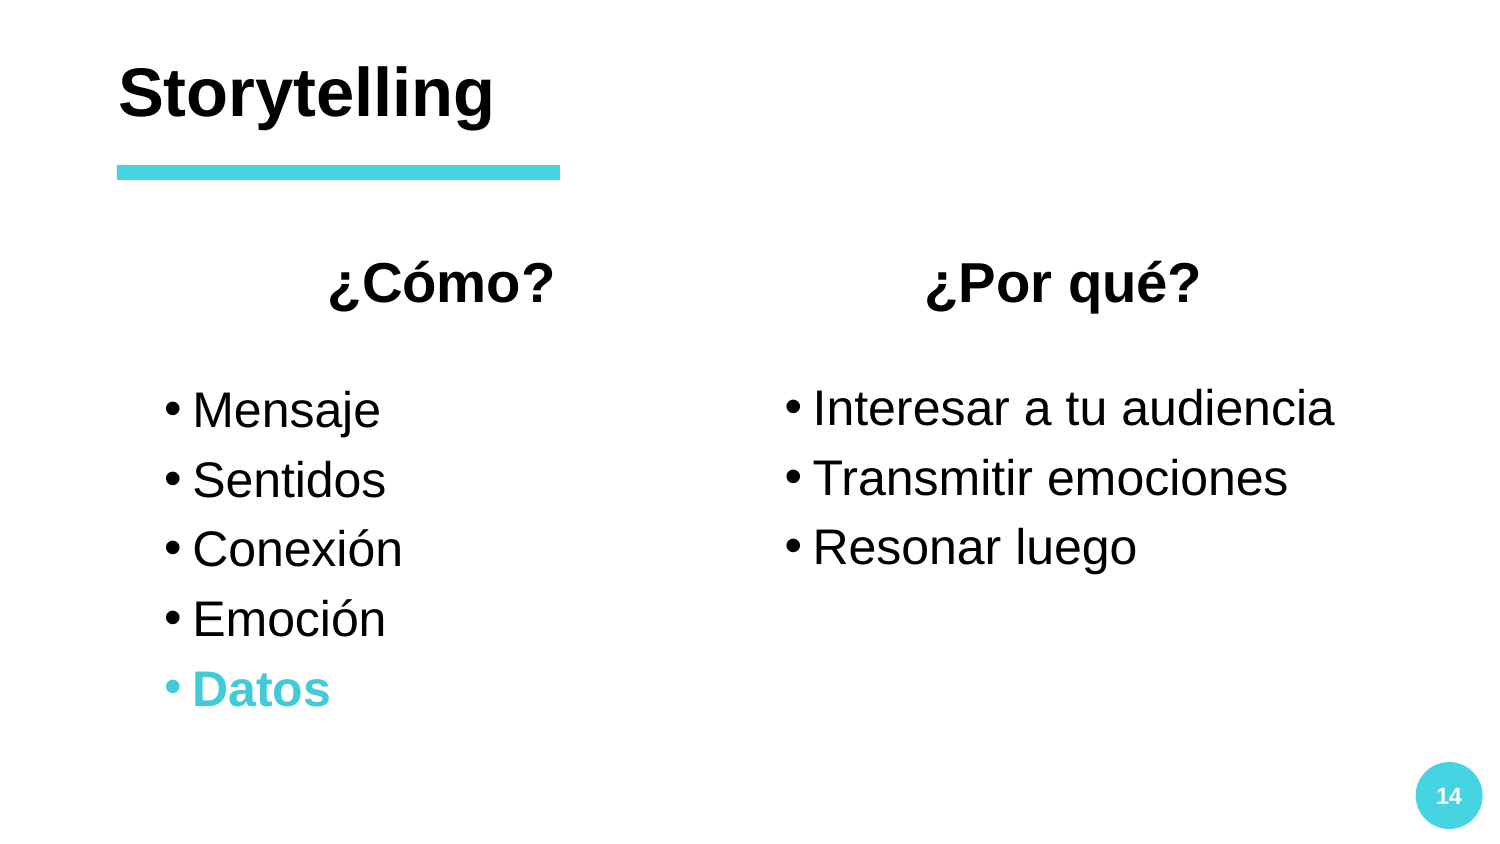

# Storytelling
¿Por qué?
¿Cómo?
Mensaje
Sentidos
Conexión
Emoción
Datos
Interesar a tu audiencia
Transmitir emociones
Resonar luego
14